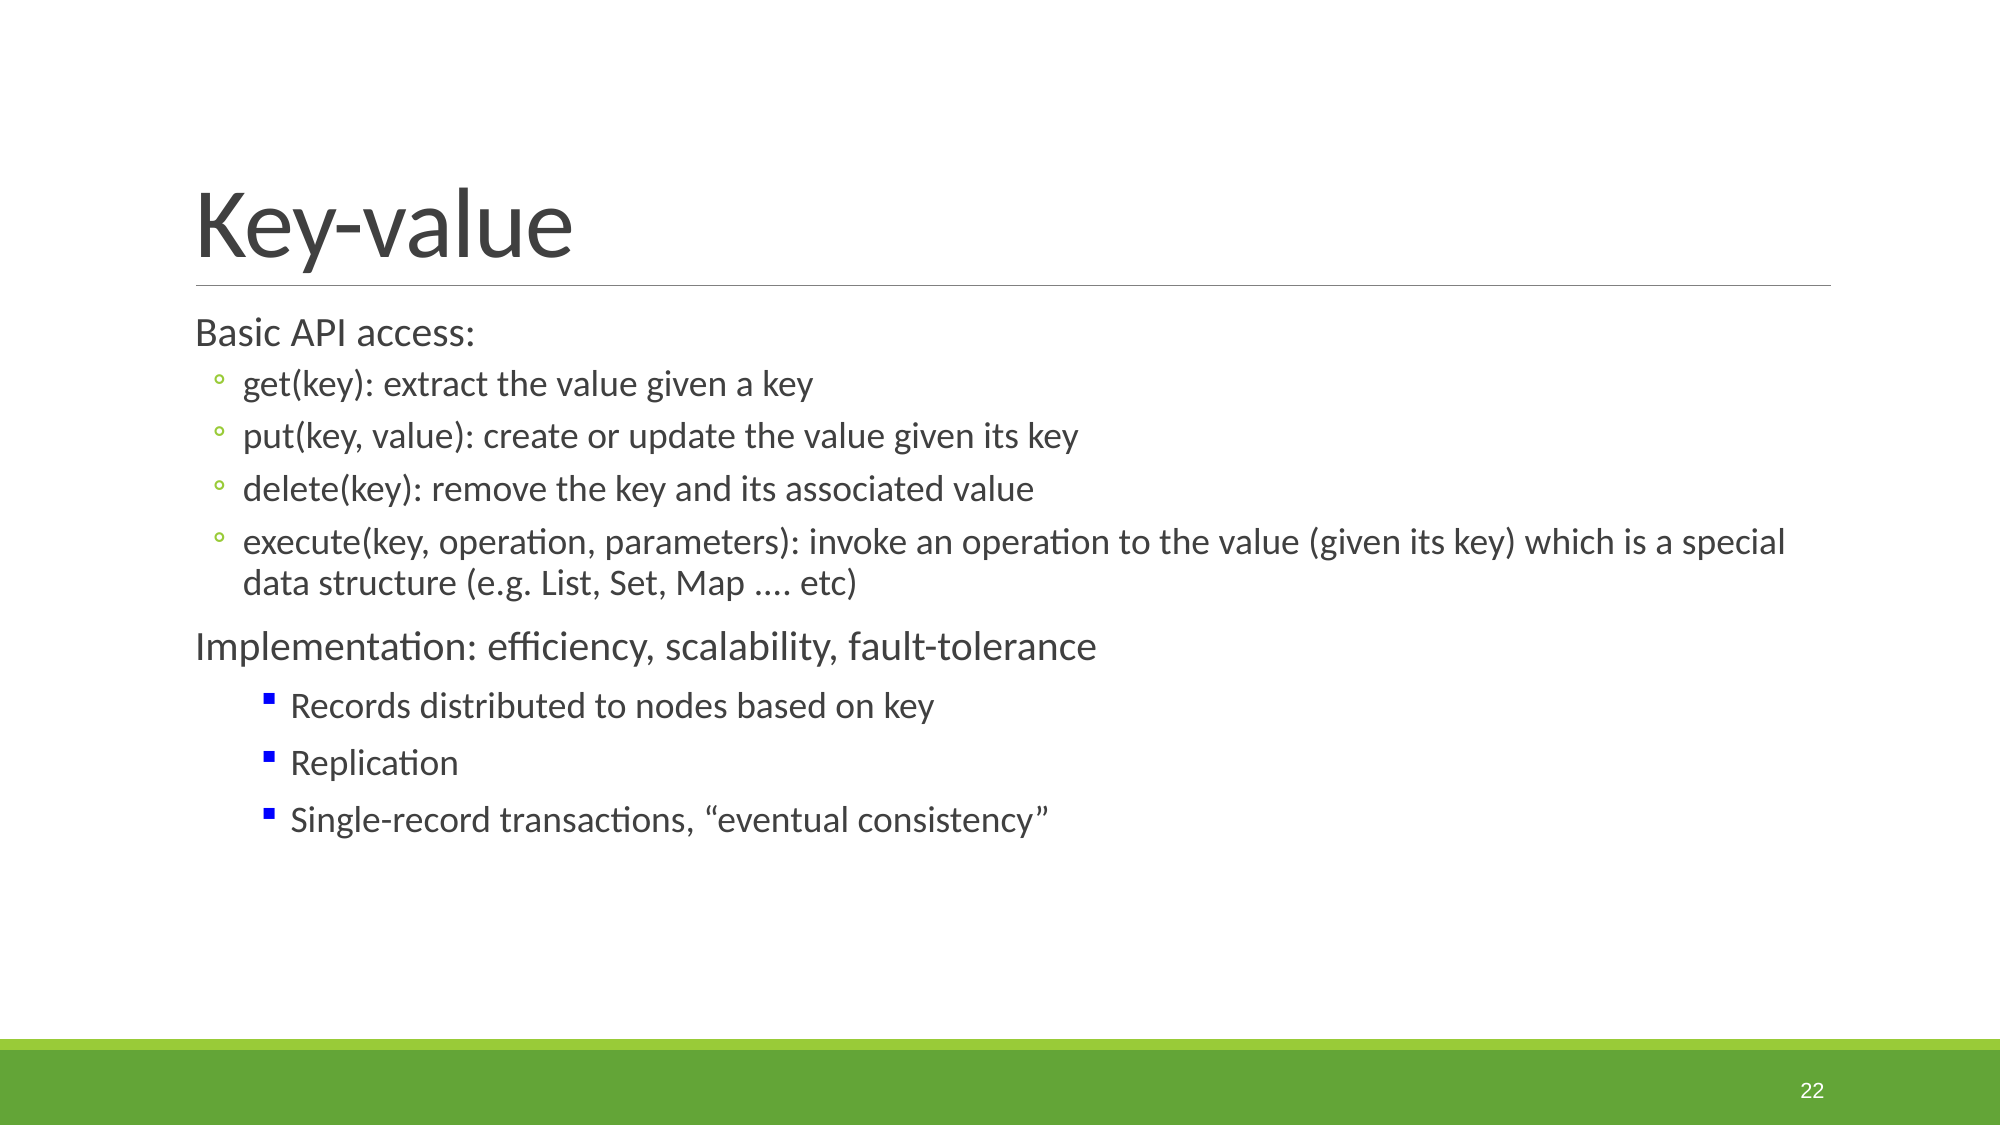

# Key-value
Basic API access:
get(key): extract the value given a key
put(key, value): create or update the value given its key
delete(key): remove the key and its associated value
execute(key, operation, parameters): invoke an operation to the value (given its key) which is a special data structure (e.g. List, Set, Map .... etc)
Implementation: efficiency, scalability, fault-tolerance
Records distributed to nodes based on key
Replication
Single-record transactions, “eventual consistency”

22